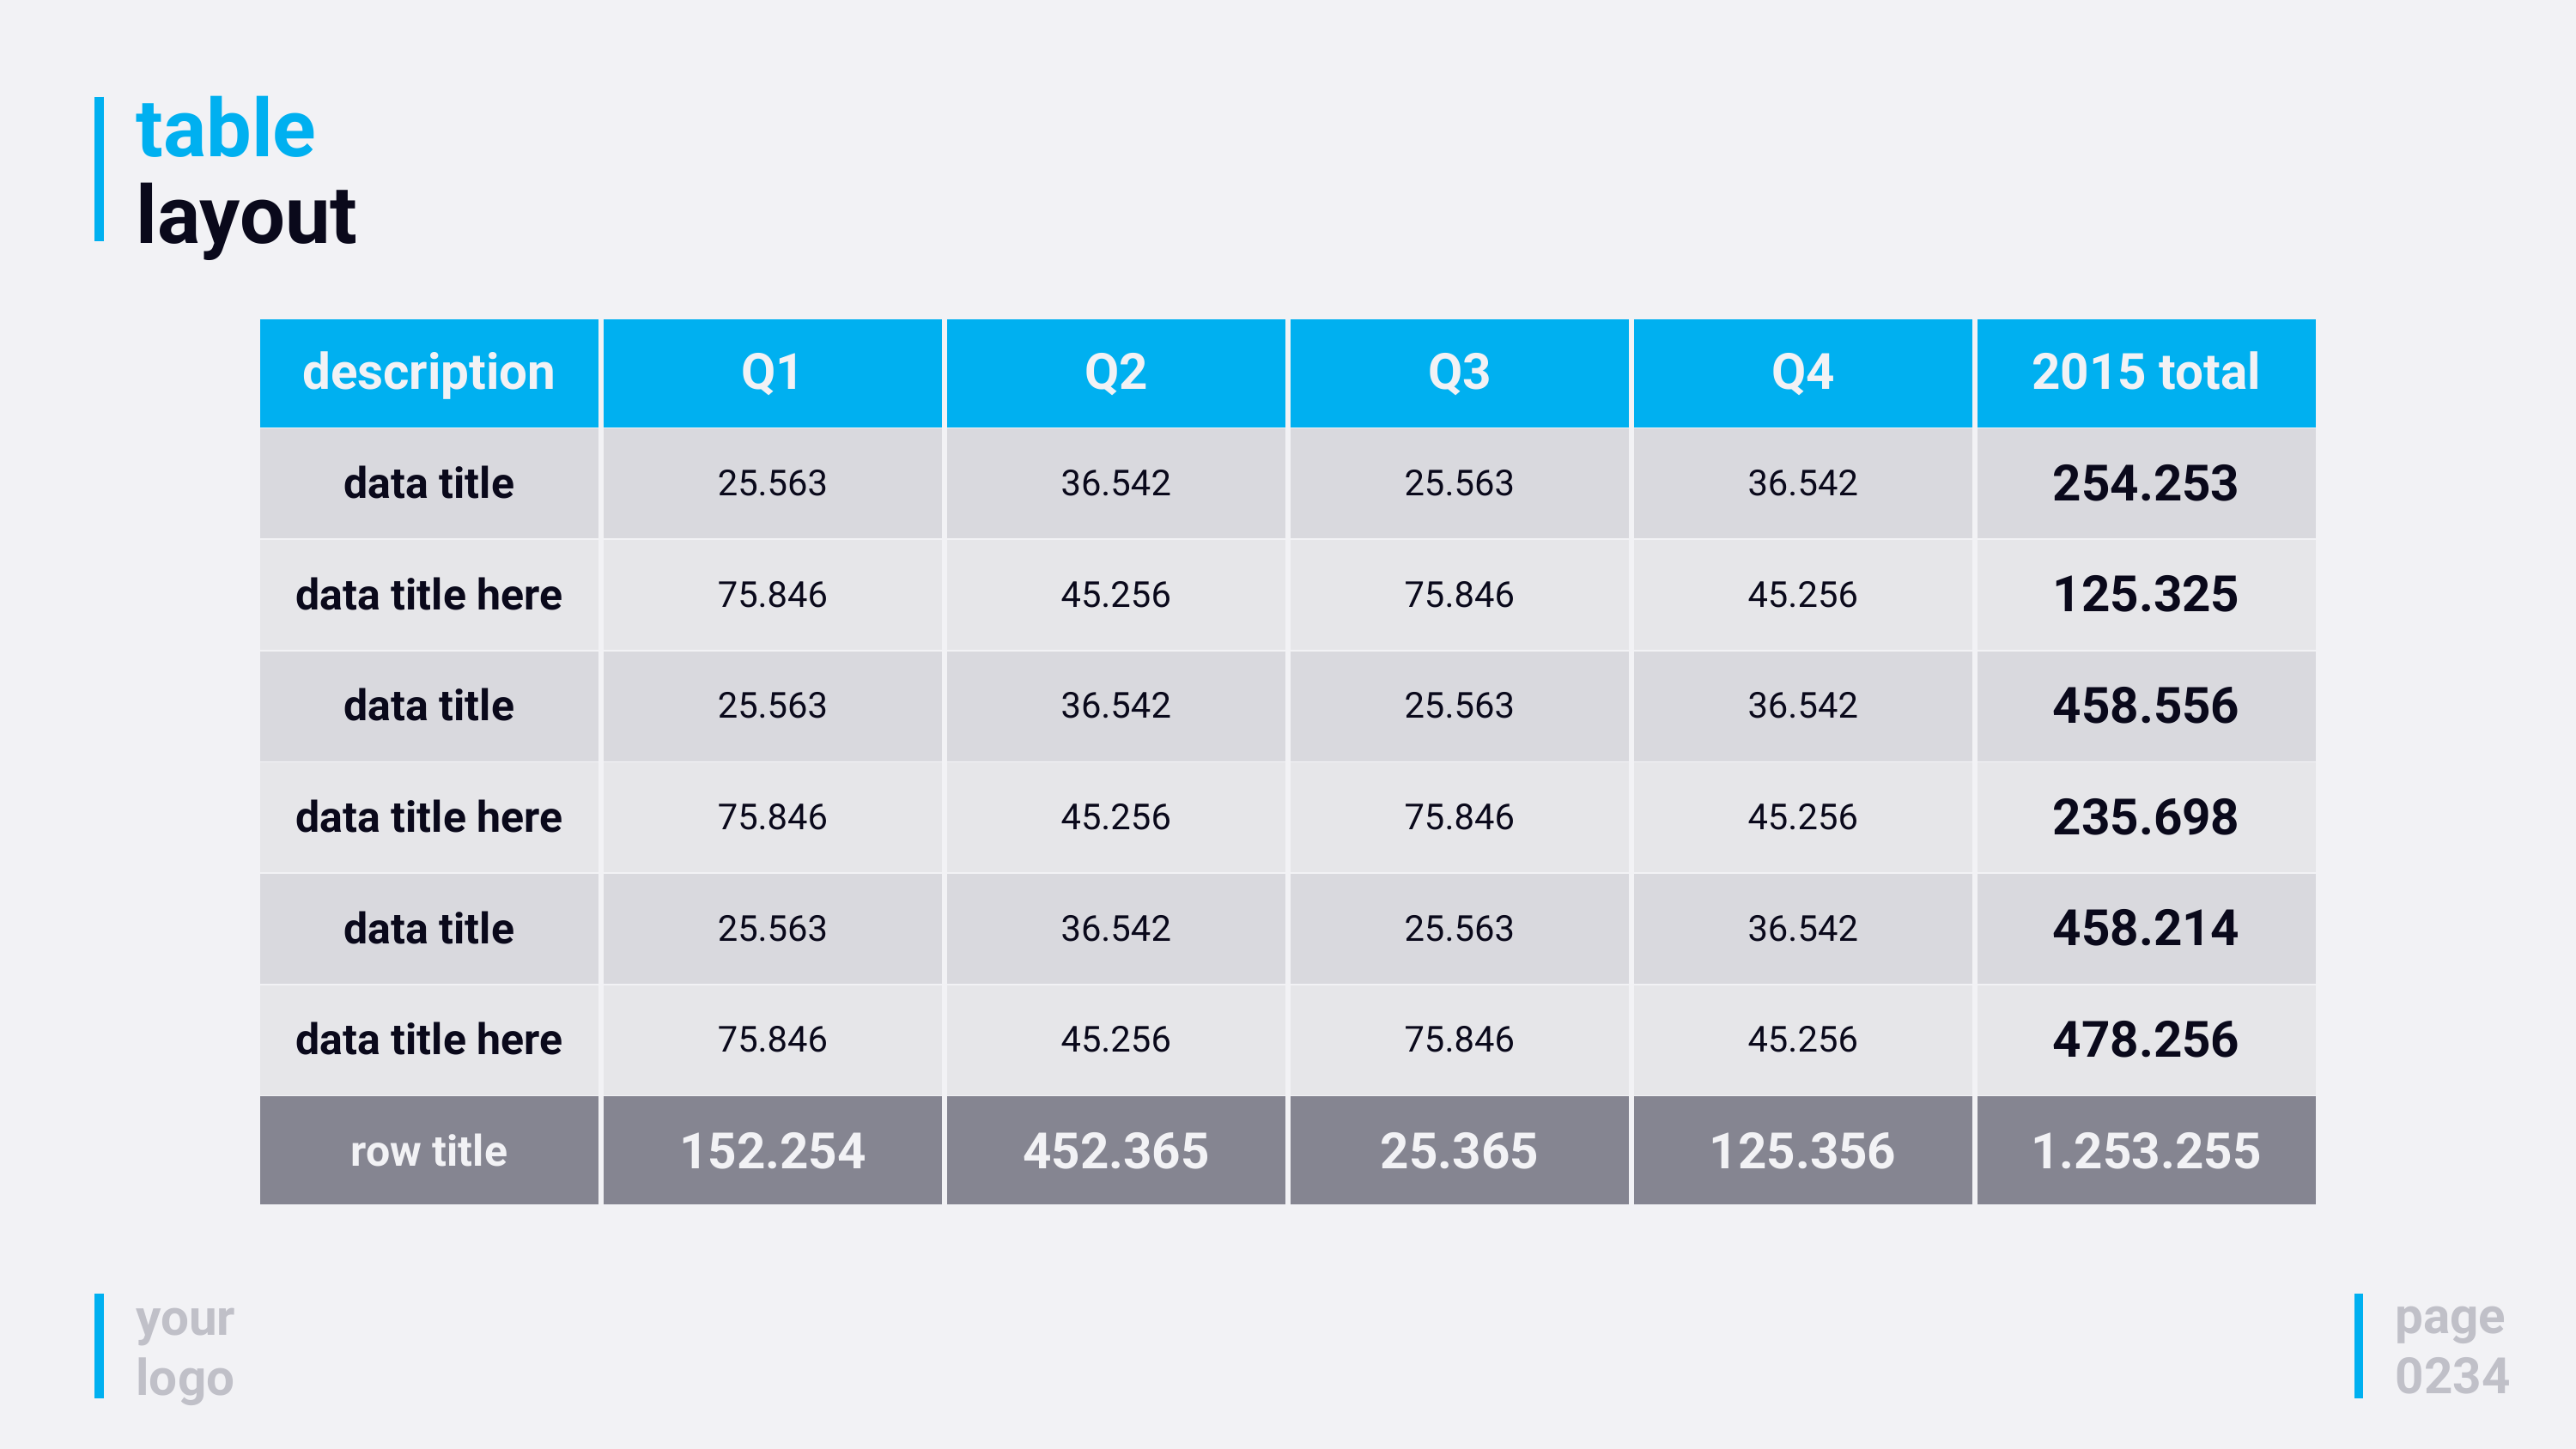

# table layout
| description | Q1 | Q2 | Q3 | Q4 | 2015 total |
| --- | --- | --- | --- | --- | --- |
| data title | 25.563 | 36.542 | 25.563 | 36.542 | 254.253 |
| data title here | 75.846 | 45.256 | 75.846 | 45.256 | 125.325 |
| data title | 25.563 | 36.542 | 25.563 | 36.542 | 458.556 |
| data title here | 75.846 | 45.256 | 75.846 | 45.256 | 235.698 |
| data title | 25.563 | 36.542 | 25.563 | 36.542 | 458.214 |
| data title here | 75.846 | 45.256 | 75.846 | 45.256 | 478.256 |
| row title | 152.254 | 452.365 | 25.365 | 125.356 | 1.253.255 |
page
0234